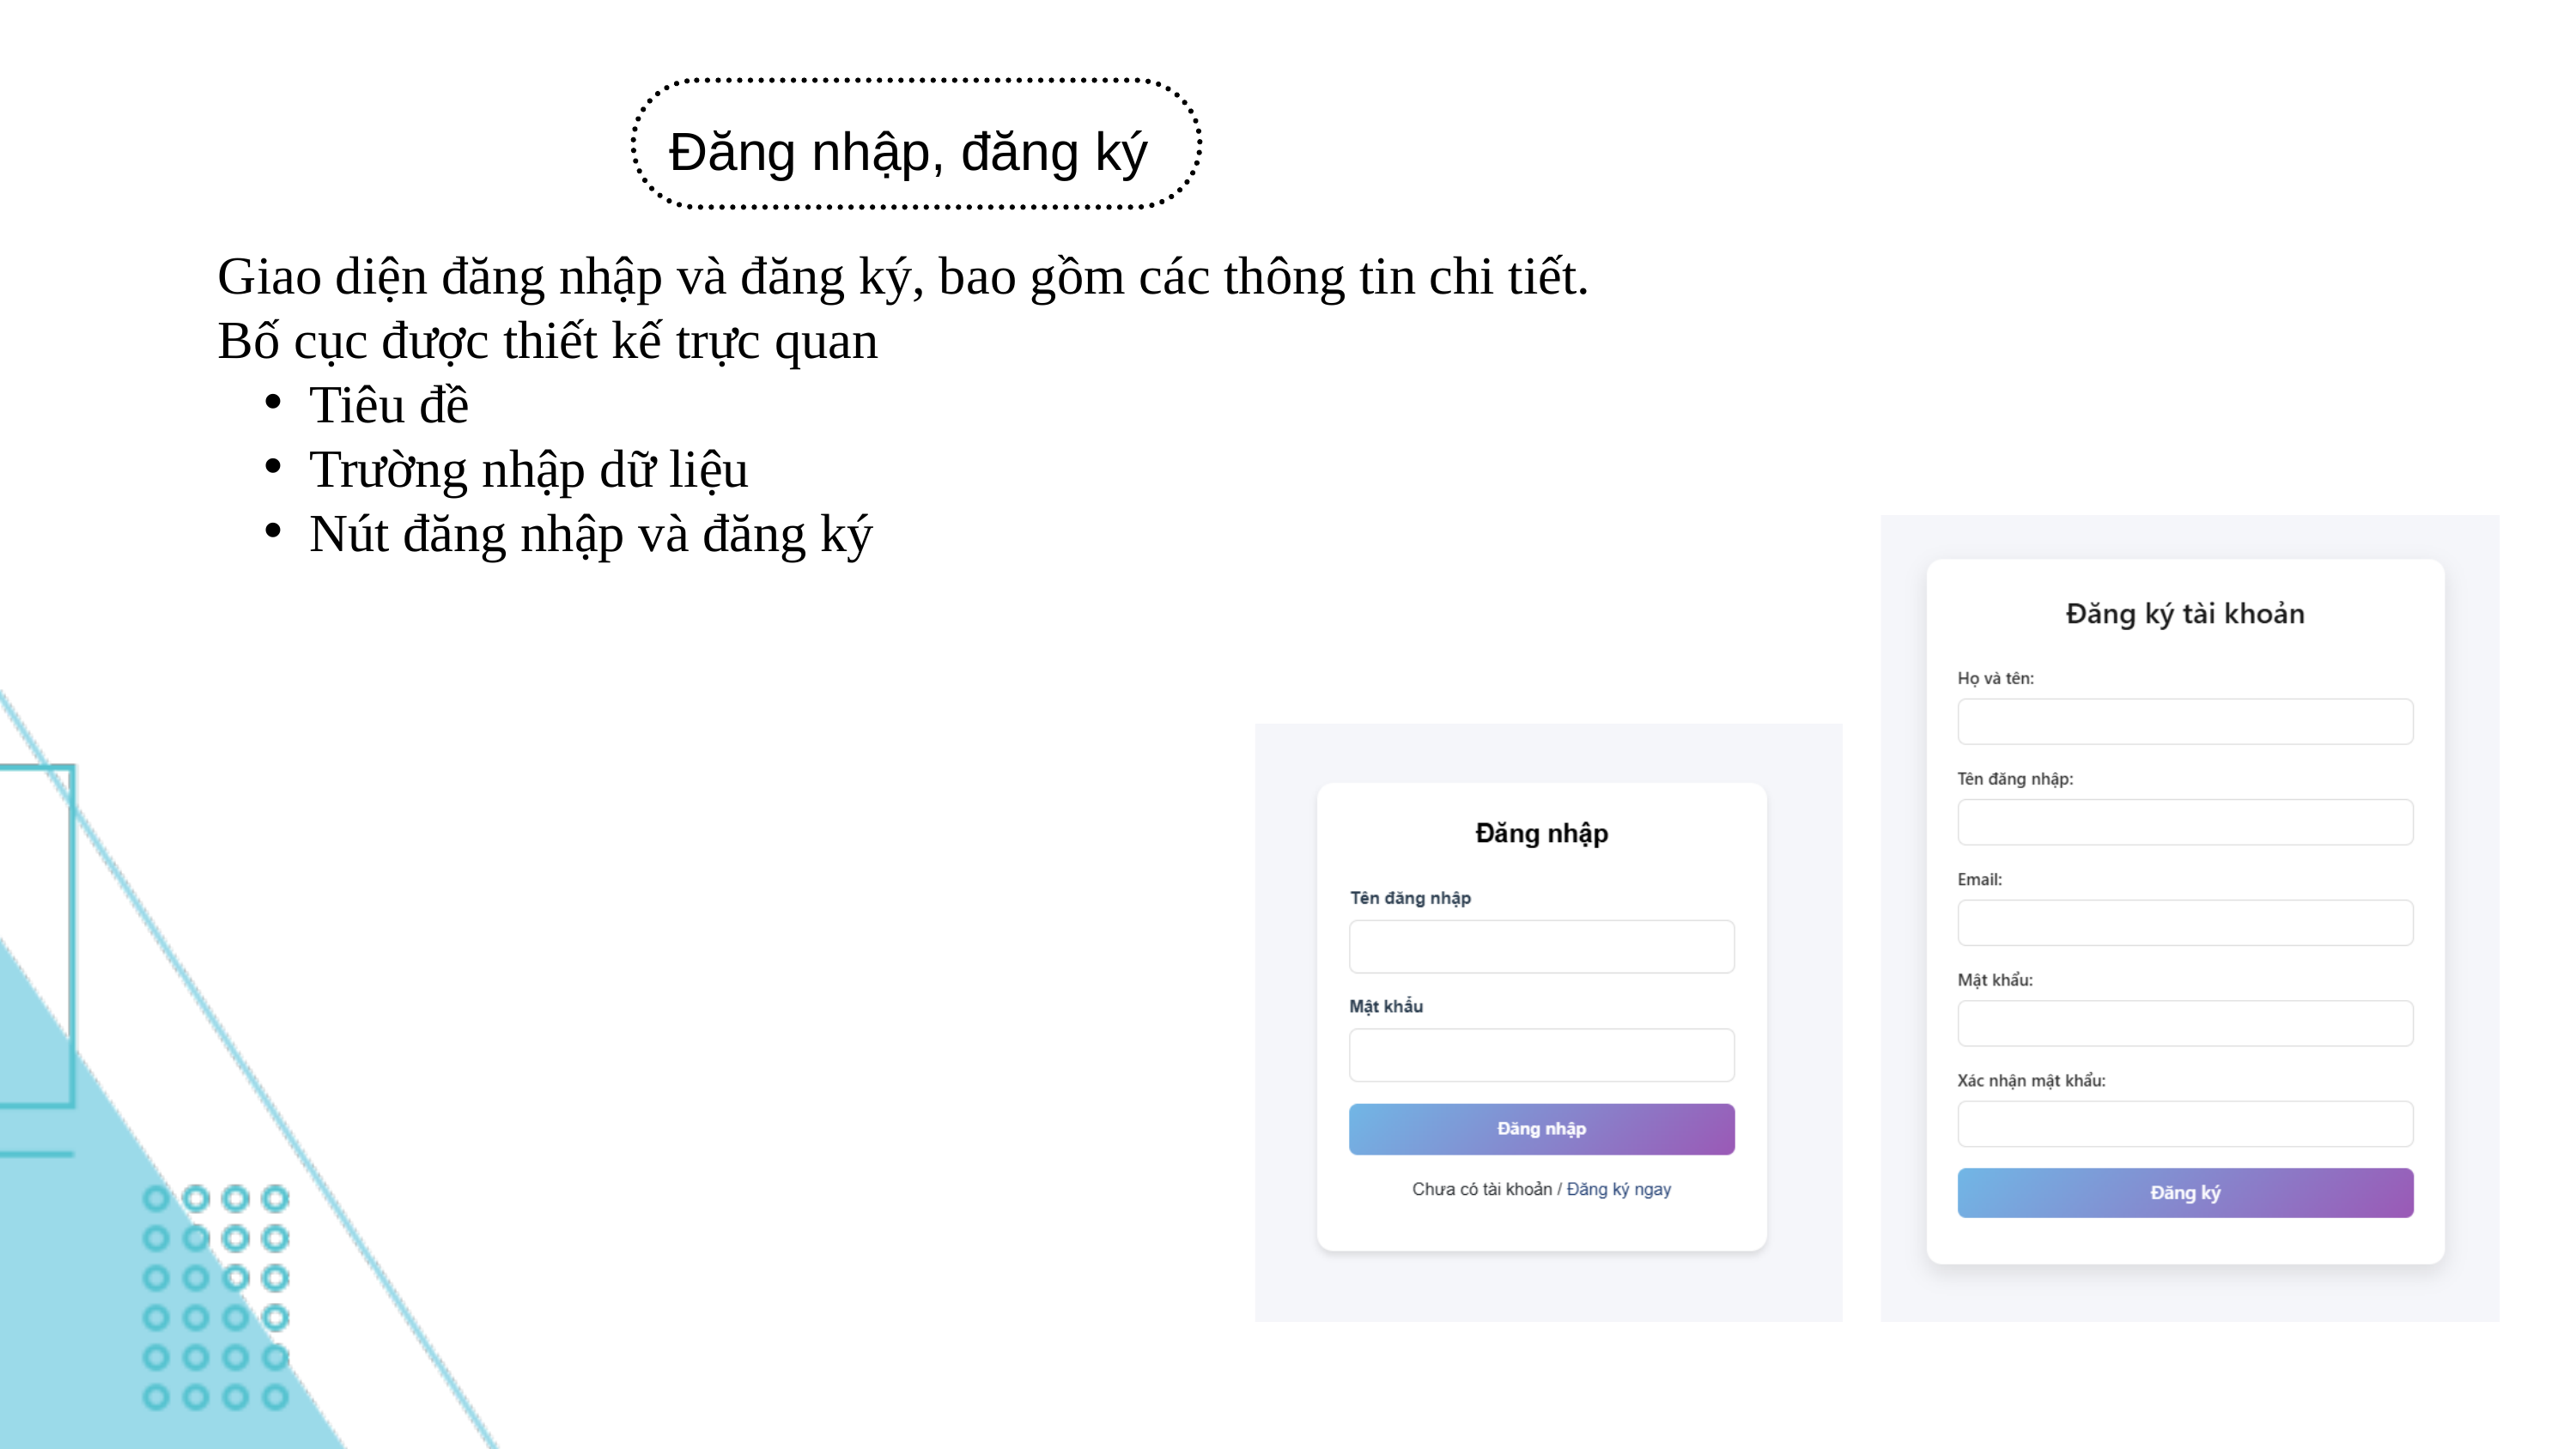

Đăng nhập, đăng ký
Giao diện đăng nhập và đăng ký, bao gồm các thông tin chi tiết.
Bố cục được thiết kế trực quan
Tiêu đề
Trường nhập dữ liệu
Nút đăng nhập và đăng ký